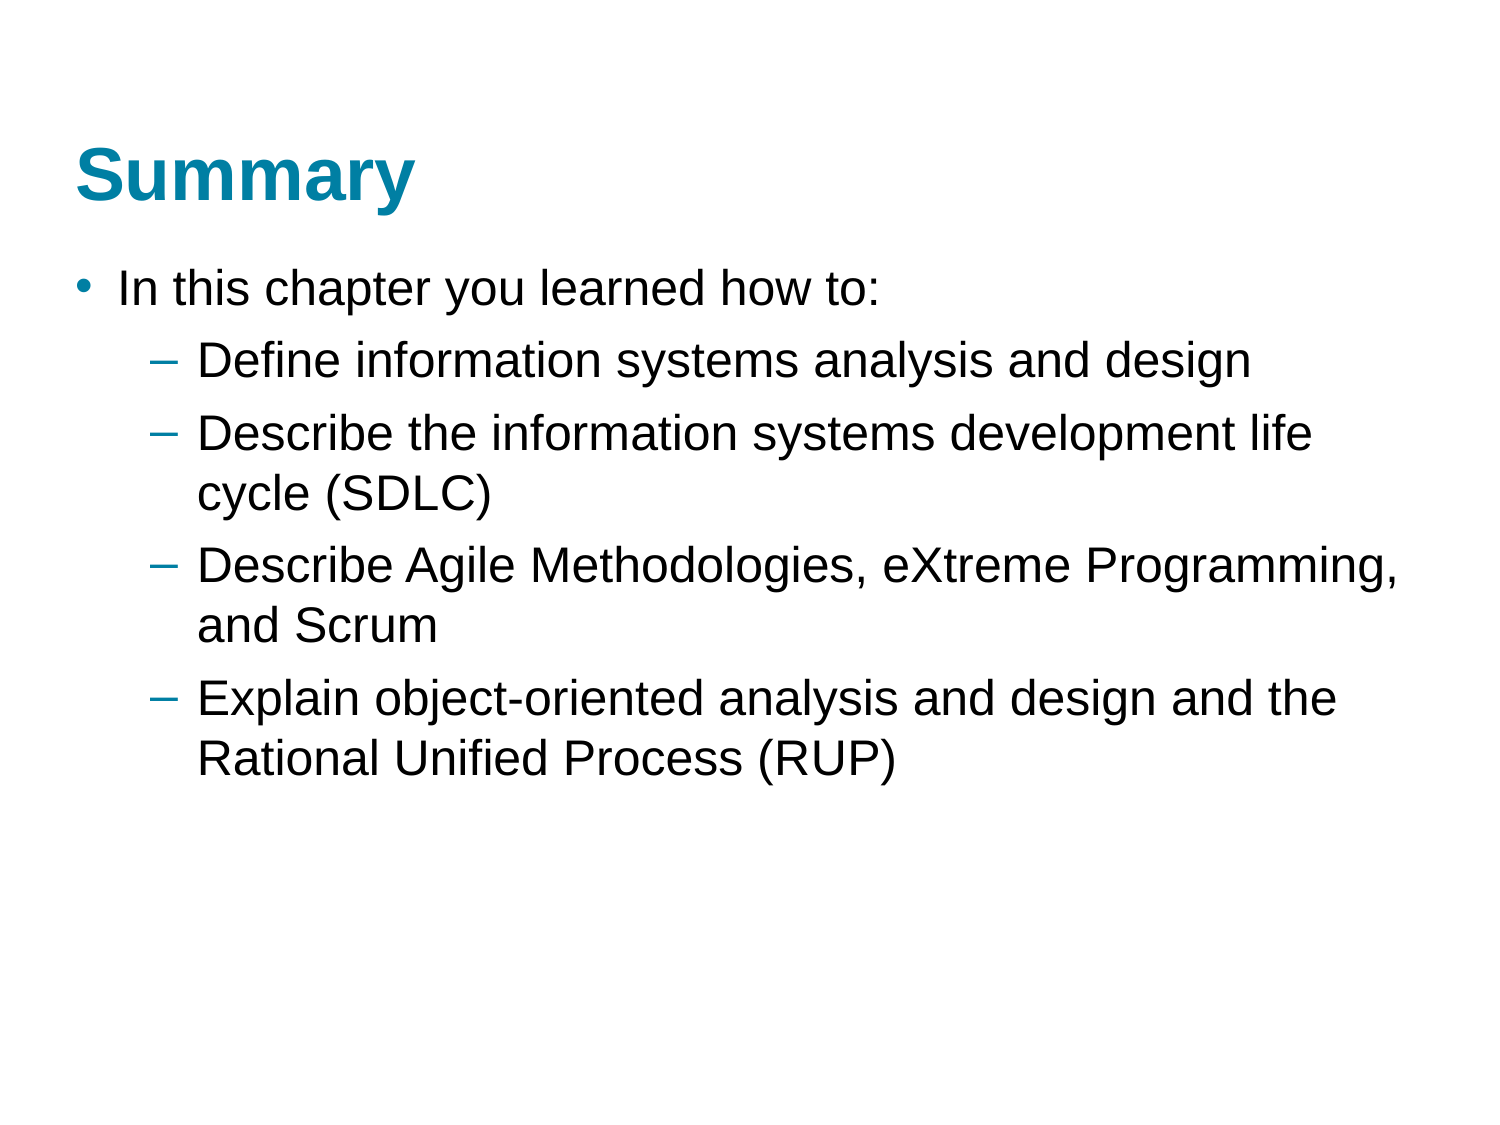

# Summary
In this chapter you learned how to:
Define information systems analysis and design
Describe the information systems development life cycle (S D L C)
Describe Agile Methodologies, eXtreme Programming, and Scrum
Explain object-oriented analysis and design and the Rational Unified Process (R U P)